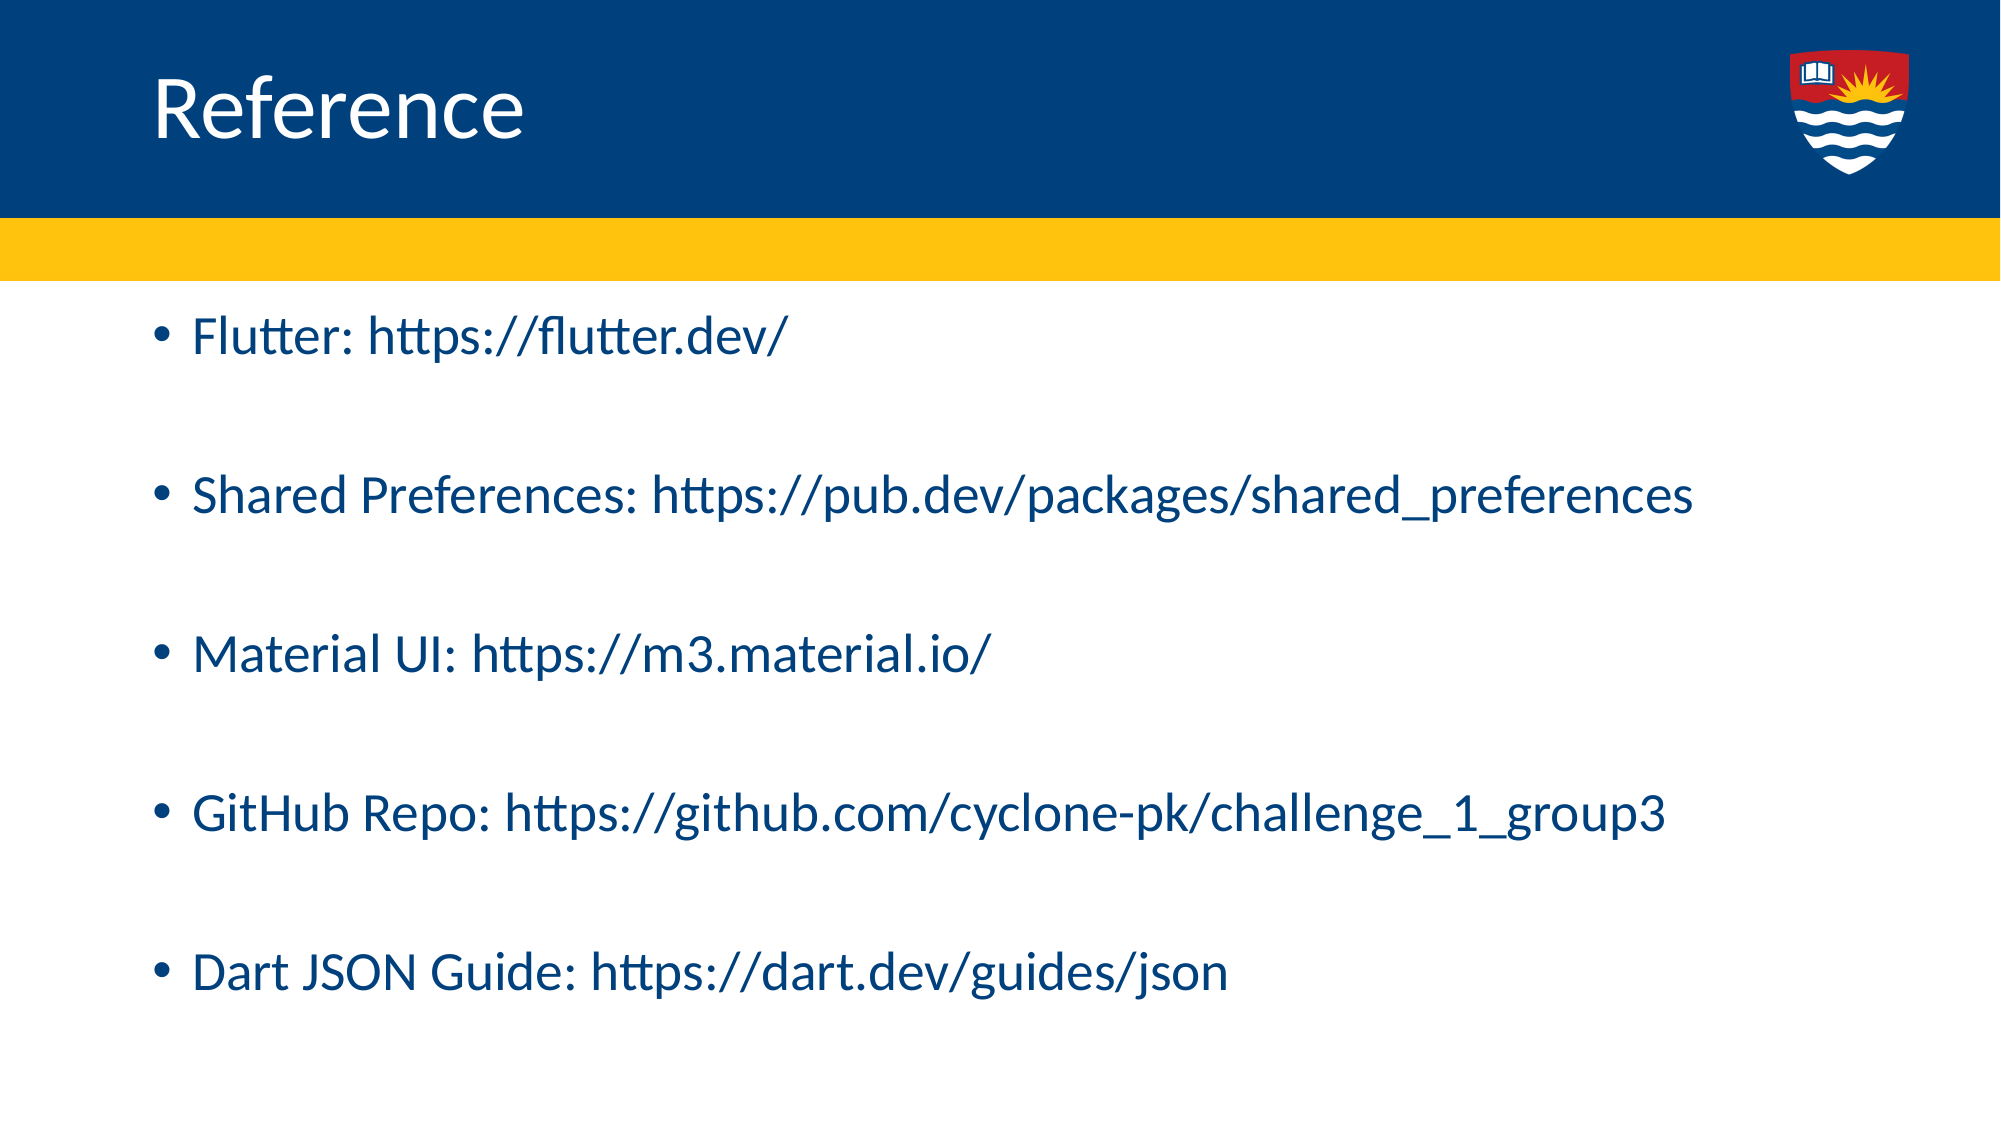

# Reference
Flutter: https://flutter.dev/

Shared Preferences: https://pub.dev/packages/shared_preferences

Material UI: https://m3.material.io/

GitHub Repo: https://github.com/cyclone-pk/challenge_1_group3

Dart JSON Guide: https://dart.dev/guides/json
25